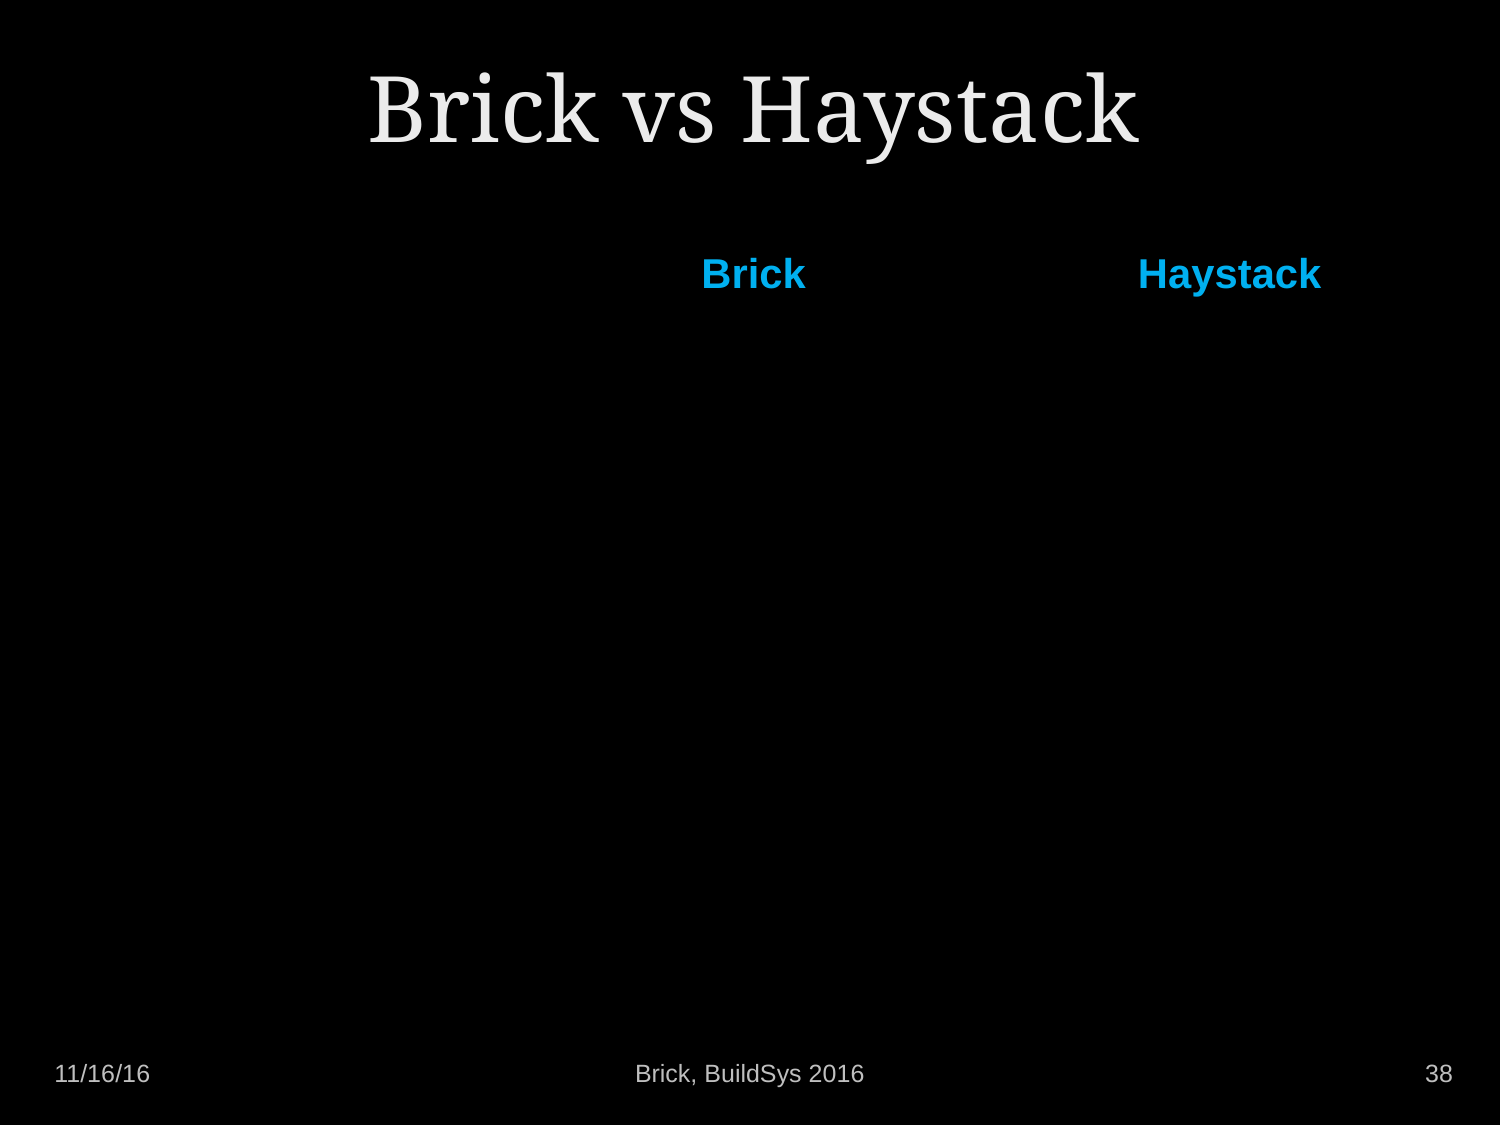

# Brick vs Haystack
|  | Brick | Haystack |
| --- | --- | --- |
Brick, BuildSys 2016
38
11/16/16